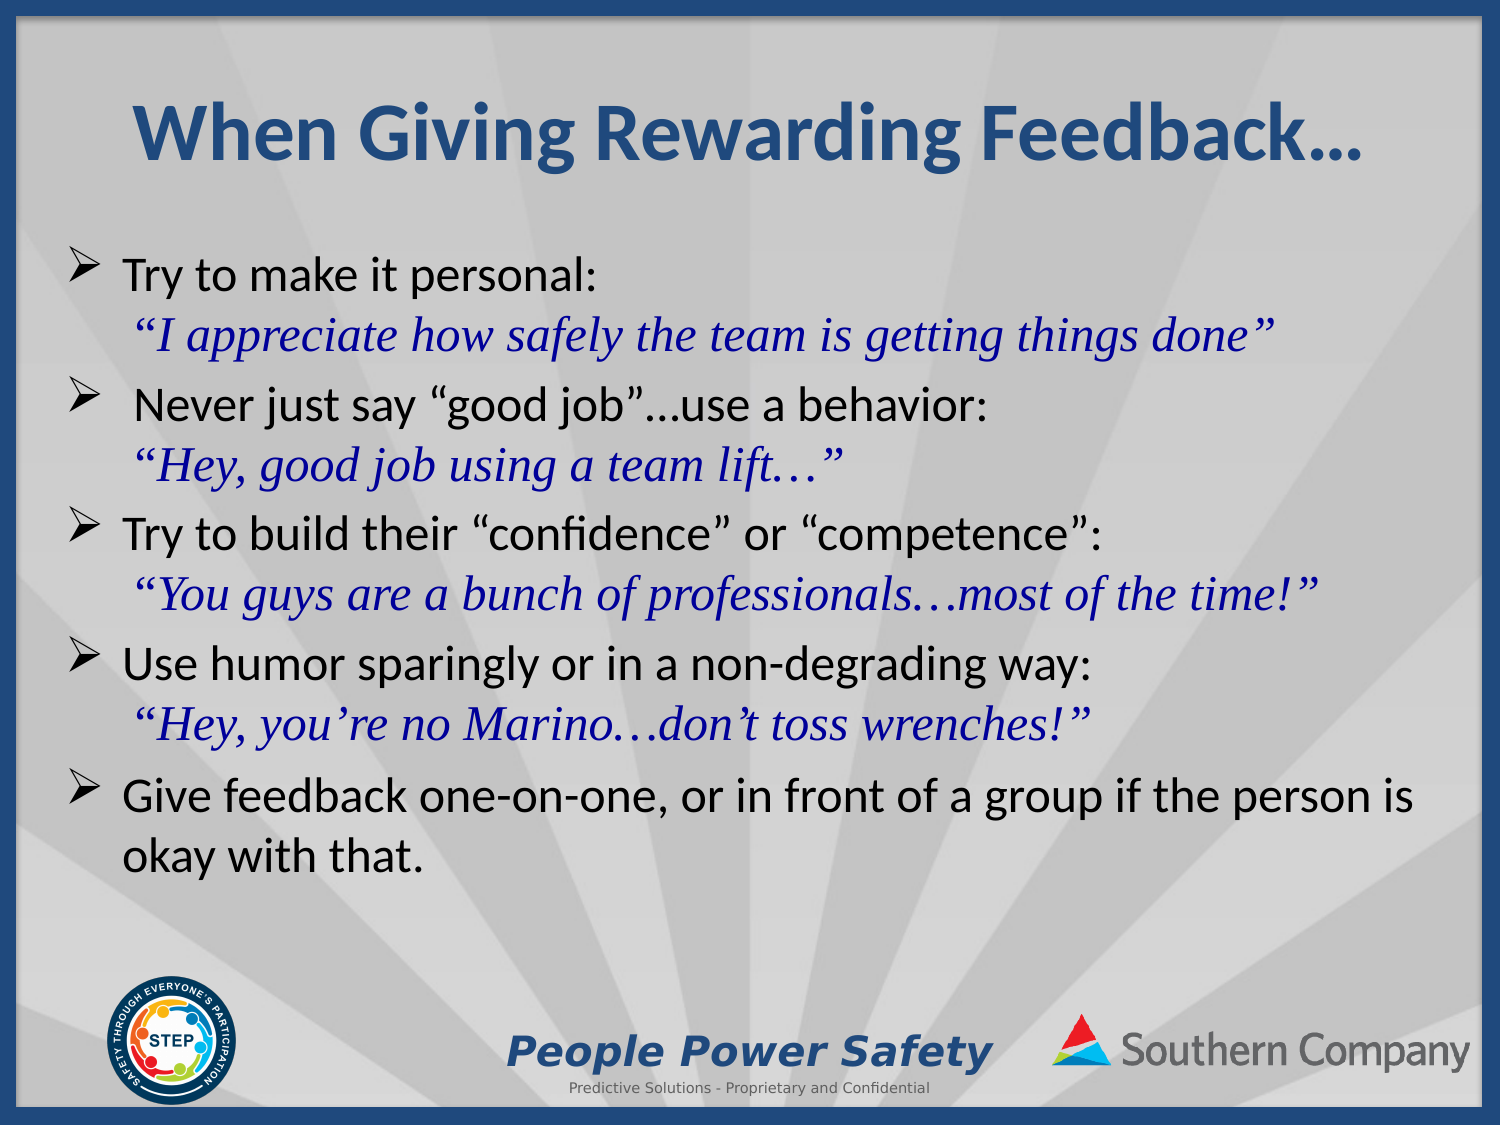

# When Giving Rewarding Feedback…
Try to make it personal:
 “I appreciate how safely the team is getting things done”
 Never just say “good job”…use a behavior:
 “Hey, good job using a team lift…”
Try to build their “confidence” or “competence”:
 “You guys are a bunch of professionals…most of the time!”
Use humor sparingly or in a non-degrading way:
 “Hey, you’re no Marino…don’t toss wrenches!”
Give feedback one-on-one, or in front of a group if the person is okay with that.